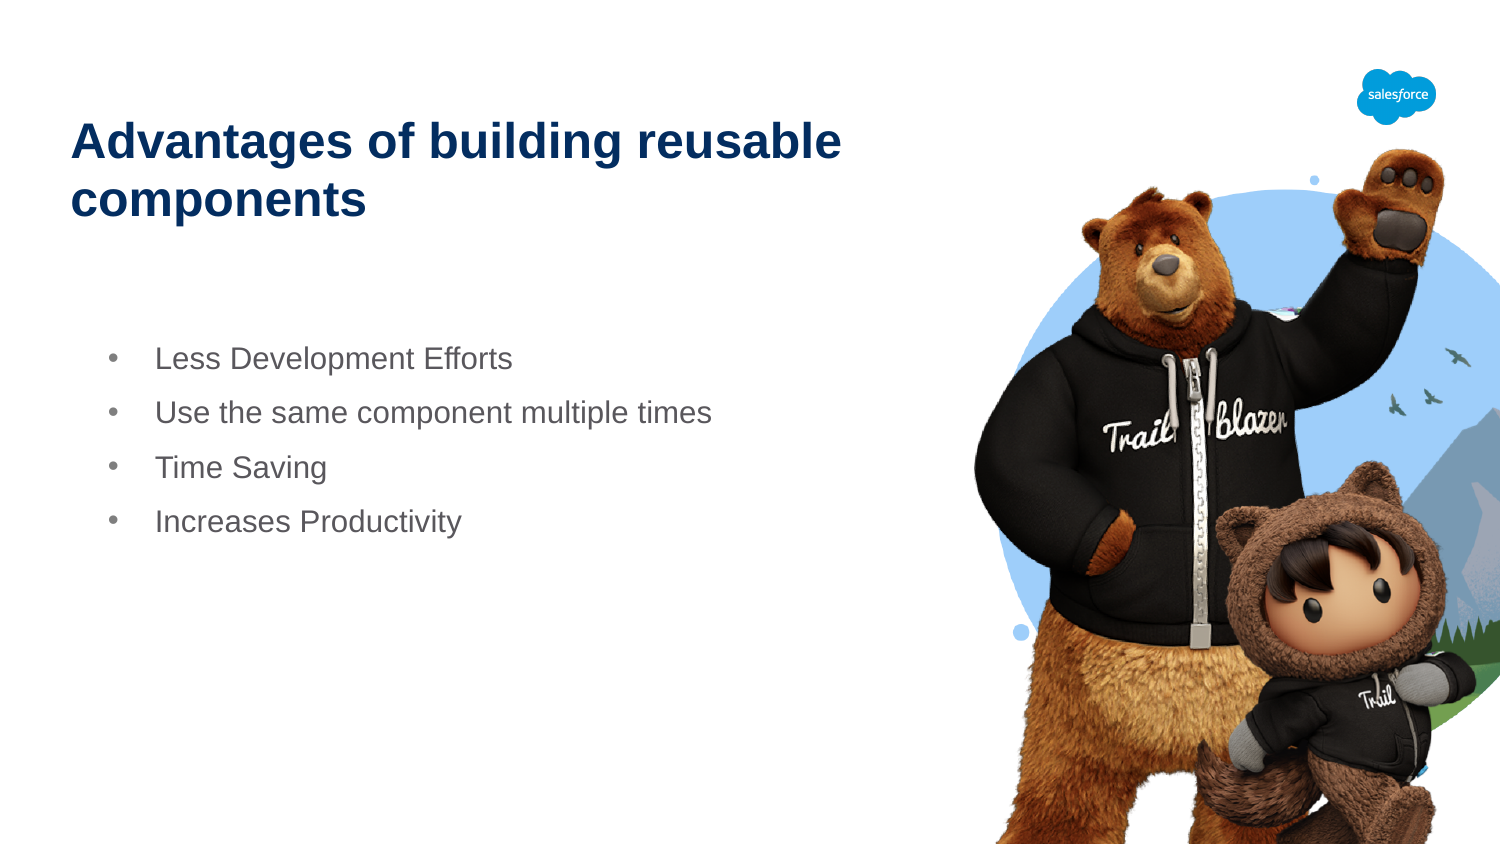

# Advantages of building reusable components

Less Development Efforts
Use the same component multiple times
Time Saving
Increases Productivity